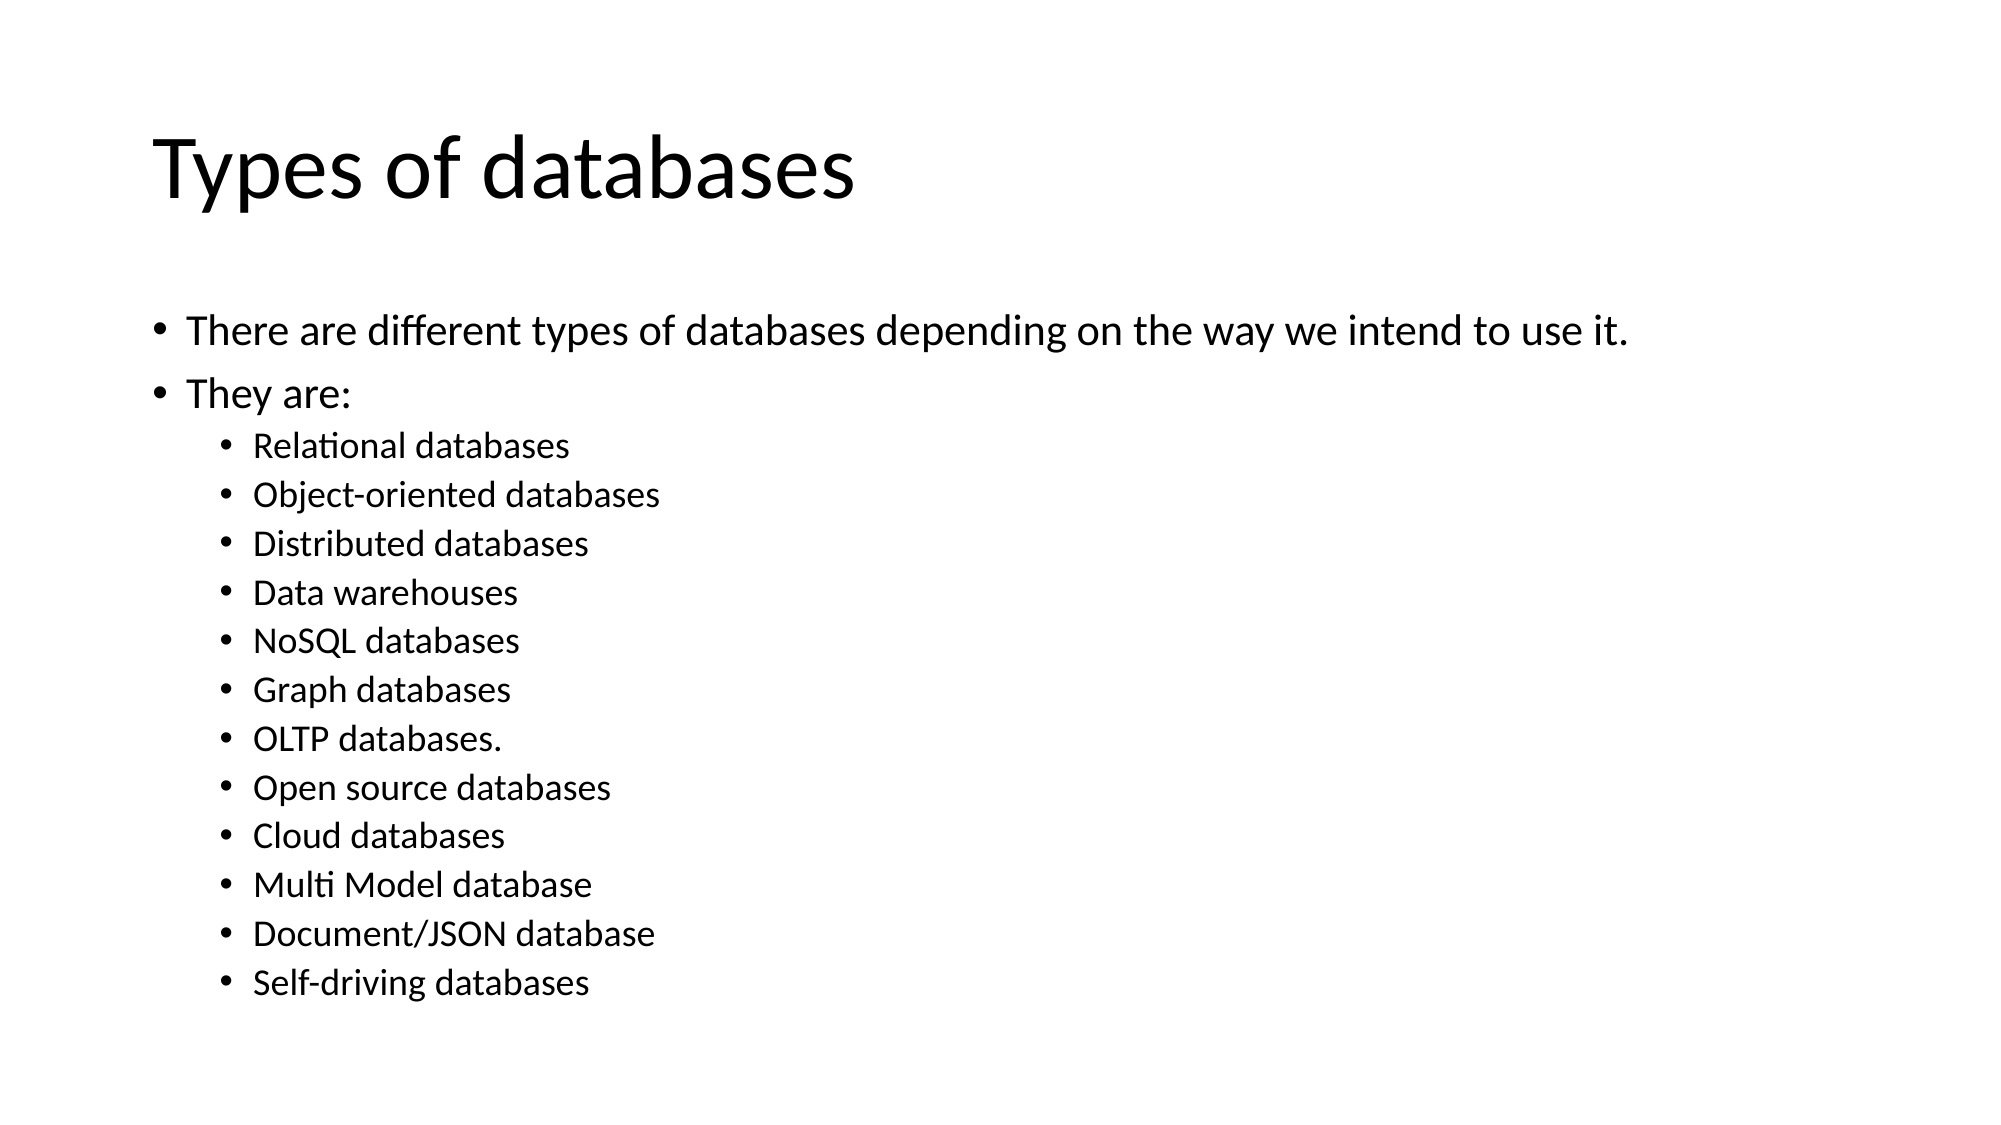

# Types of databases
There are different types of databases depending on the way we intend to use it.
They are:
Relational databases
Object-oriented databases
Distributed databases
Data warehouses
NoSQL databases
Graph databases
OLTP databases.
Open source databases
Cloud databases
Multi Model database
Document/JSON database
Self-driving databases